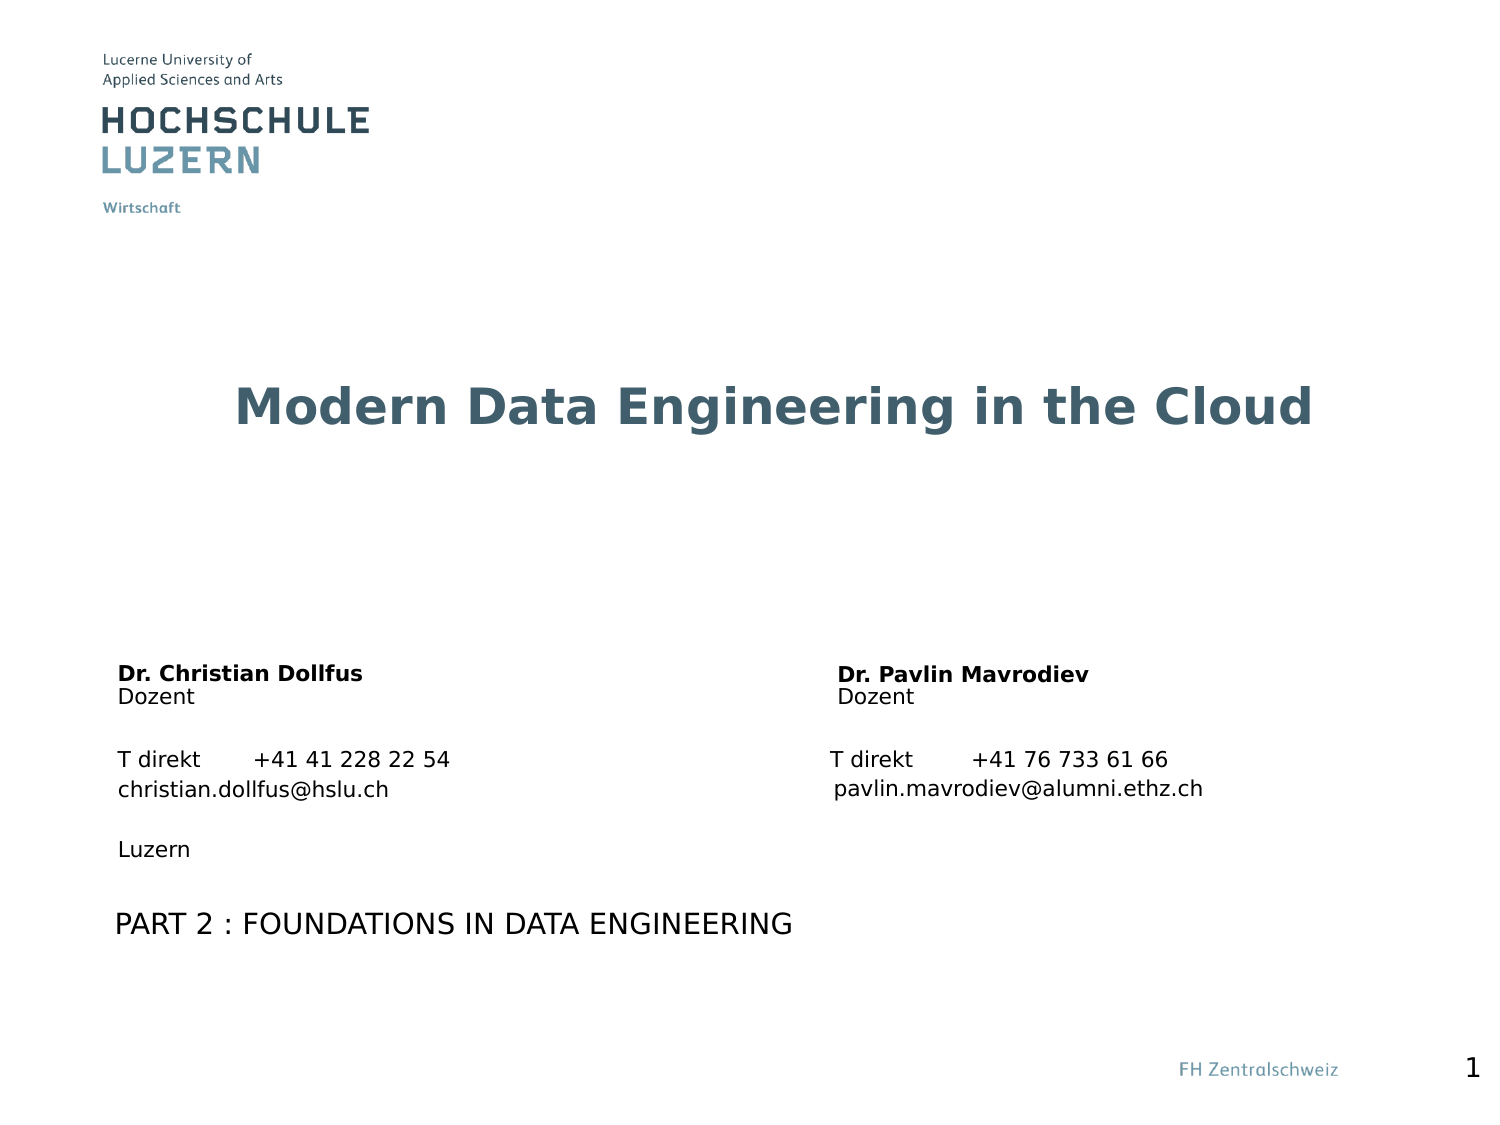

# Modern Data Engineering in the Cloud
PART 2 : FOUNDATIONS IN DATA ENGINEERING

1